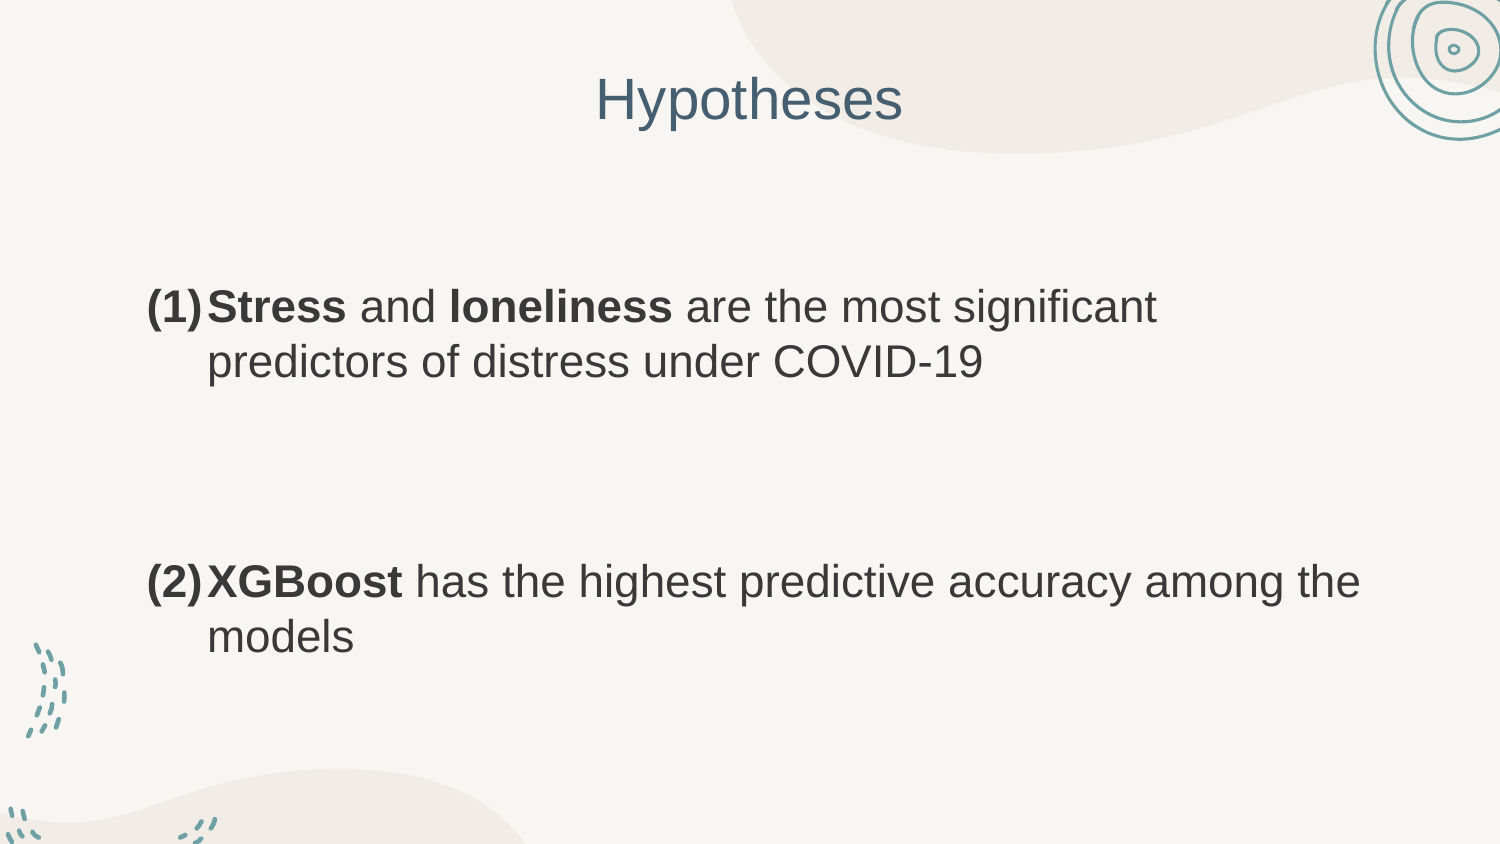

# Hypotheses
Stress and loneliness are the most significant predictors of distress under COVID-19

XGBoost has the highest predictive accuracy among the models